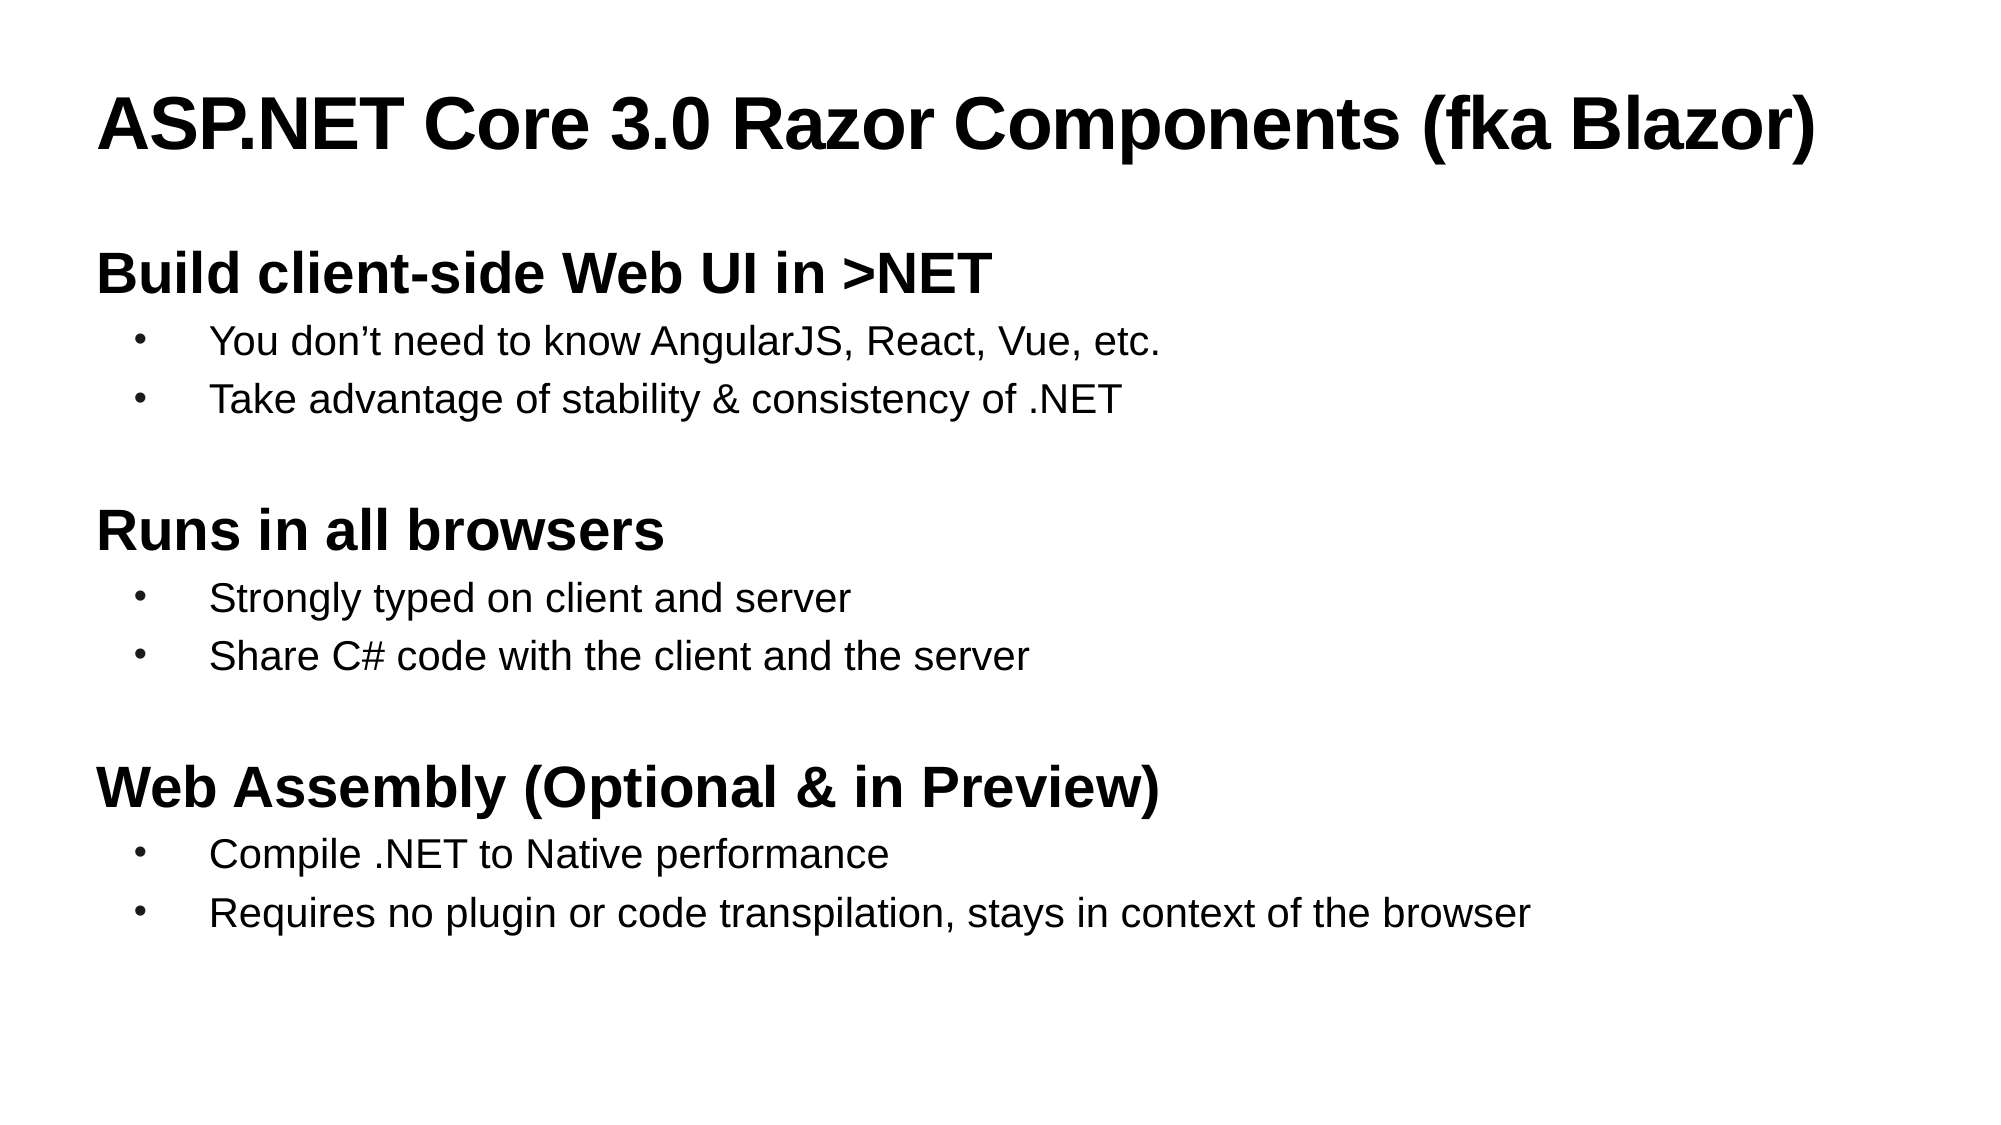

# ASP.NET Core 3.0 Razor Components (fka Blazor)
Build client-side Web UI in >NET
You don’t need to know AngularJS, React, Vue, etc.
Take advantage of stability & consistency of .NET

Runs in all browsers
Strongly typed on client and server
Share C# code with the client and the server

Web Assembly (Optional & in Preview)
Compile .NET to Native performance
Requires no plugin or code transpilation, stays in context of the browser